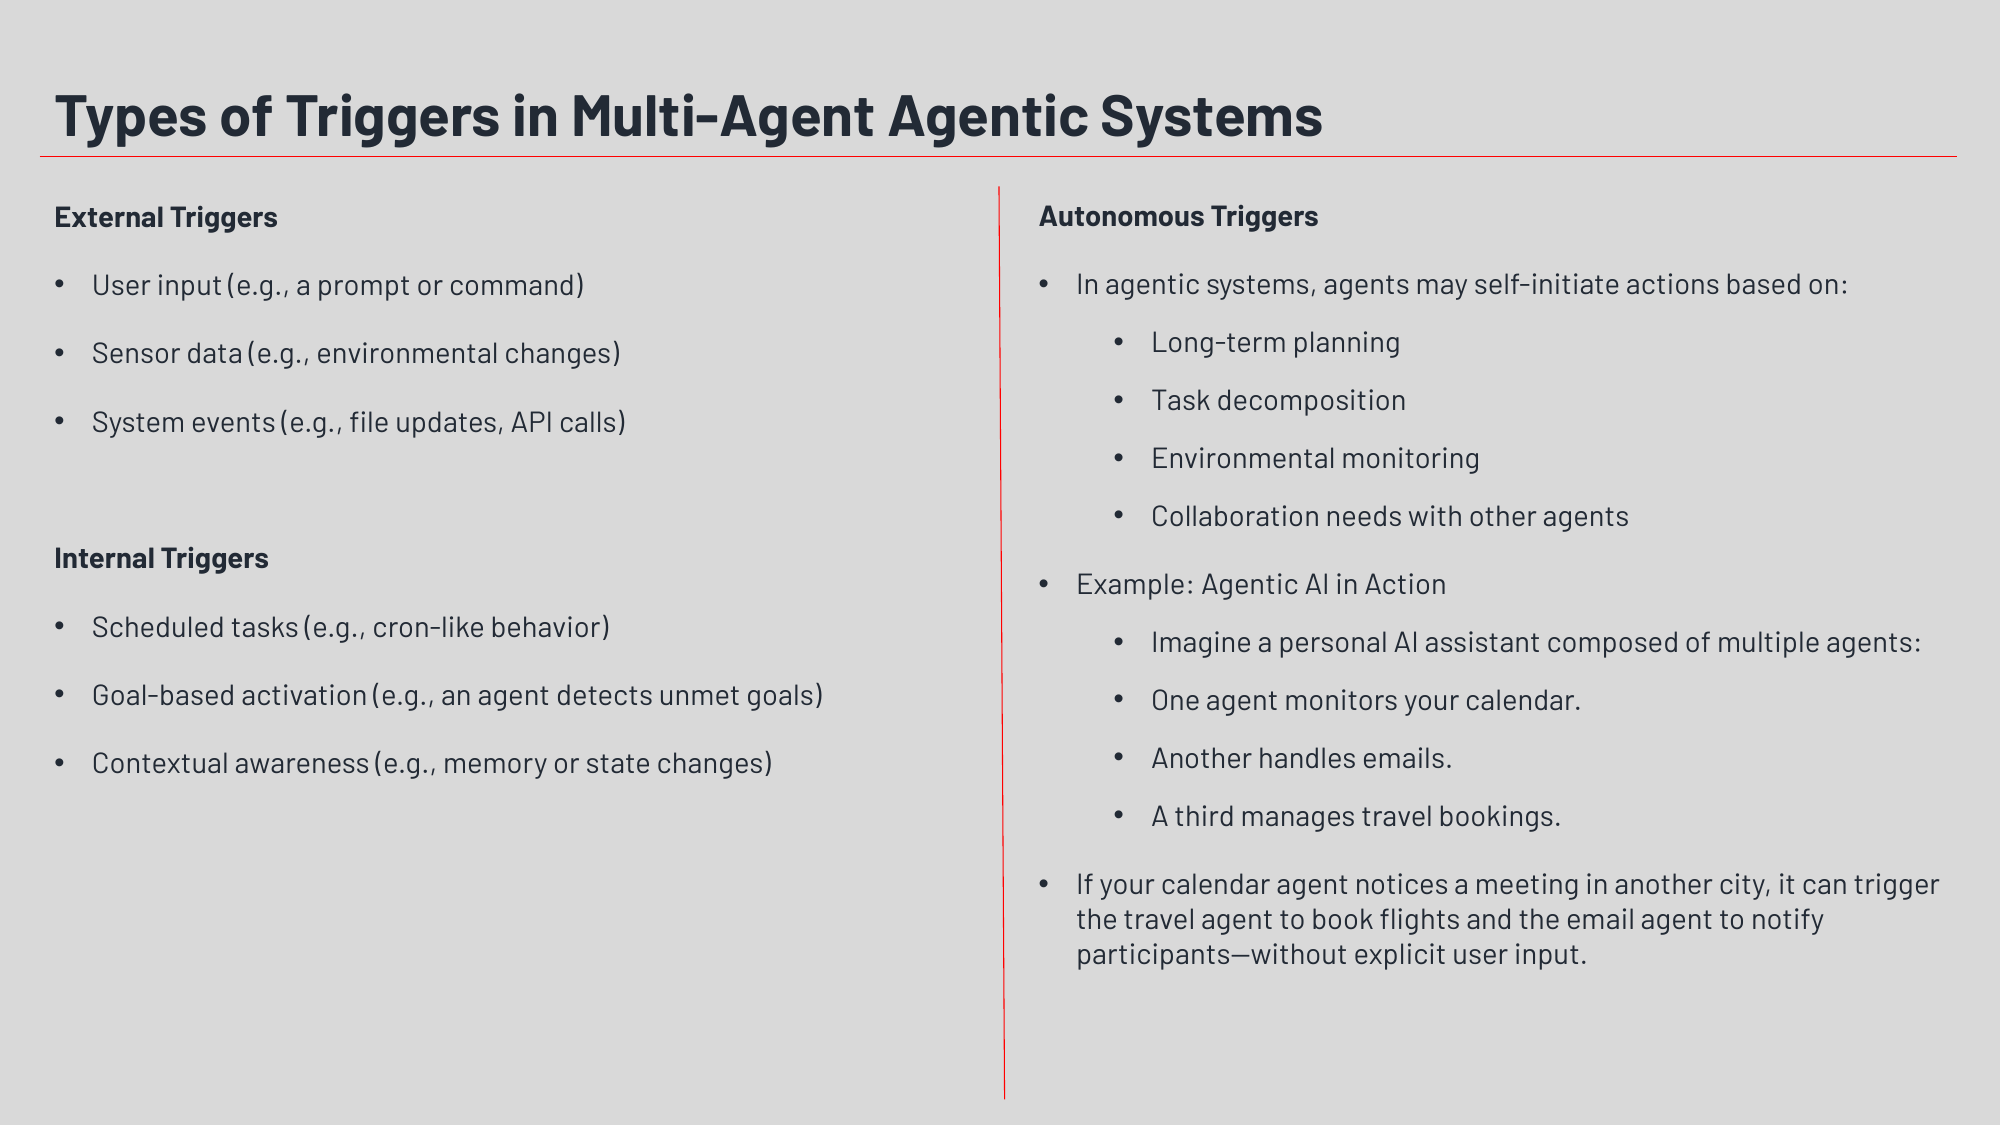

Types of Triggers in Multi-Agent Agentic Systems
Autonomous Triggers
In agentic systems, agents may self-initiate actions based on:
Long-term planning
Task decomposition
Environmental monitoring
Collaboration needs with other agents
Example: Agentic AI in Action
Imagine a personal AI assistant composed of multiple agents:
One agent monitors your calendar.
Another handles emails.
A third manages travel bookings.
If your calendar agent notices a meeting in another city, it can trigger the travel agent to book flights and the email agent to notify participants—without explicit user input.

External Triggers
User input (e.g., a prompt or command)
Sensor data (e.g., environmental changes)
System events (e.g., file updates, API calls)

Internal Triggers
Scheduled tasks (e.g., cron-like behavior)
Goal-based activation (e.g., an agent detects unmet goals)
Contextual awareness (e.g., memory or state changes)